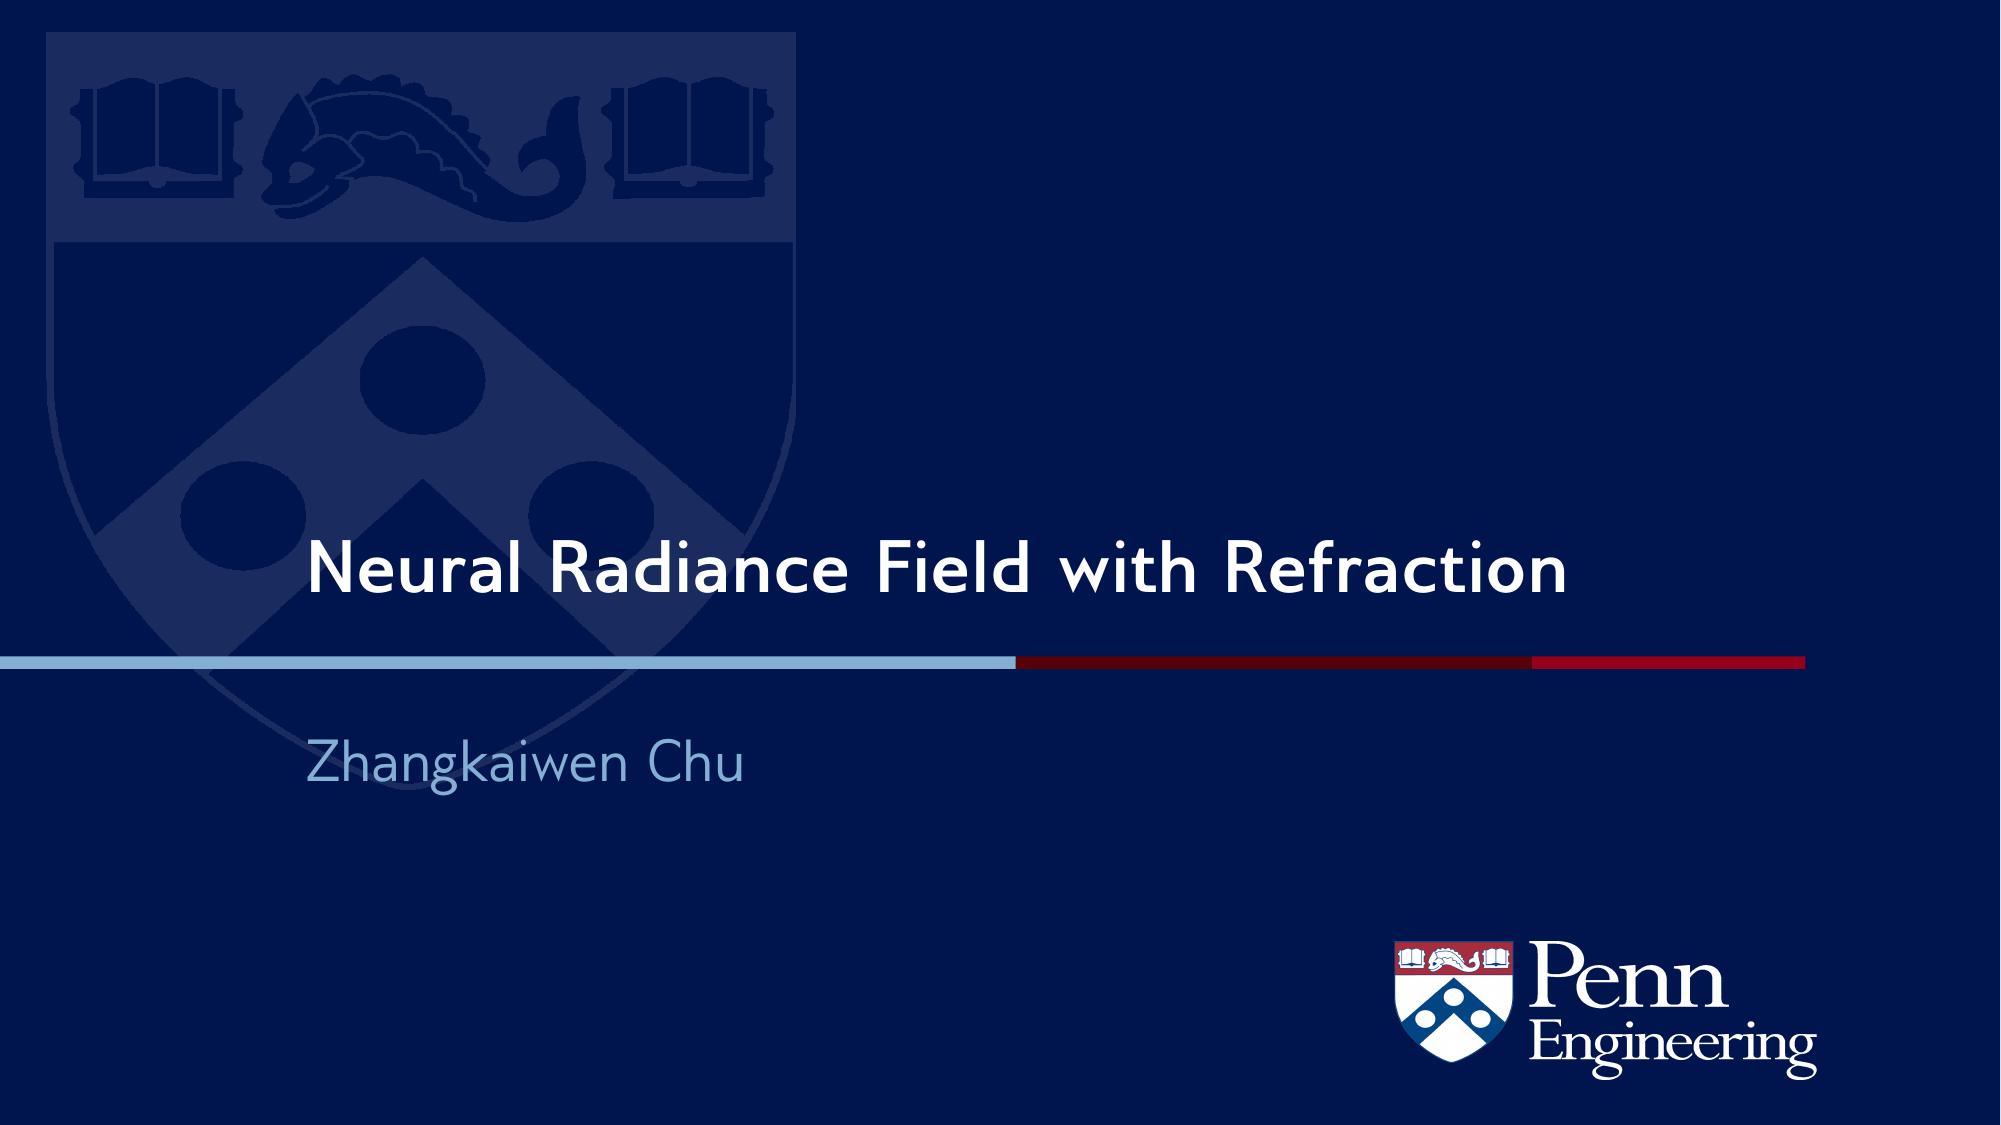

# Neural Radiance Field with Refraction
Zhangkaiwen Chu